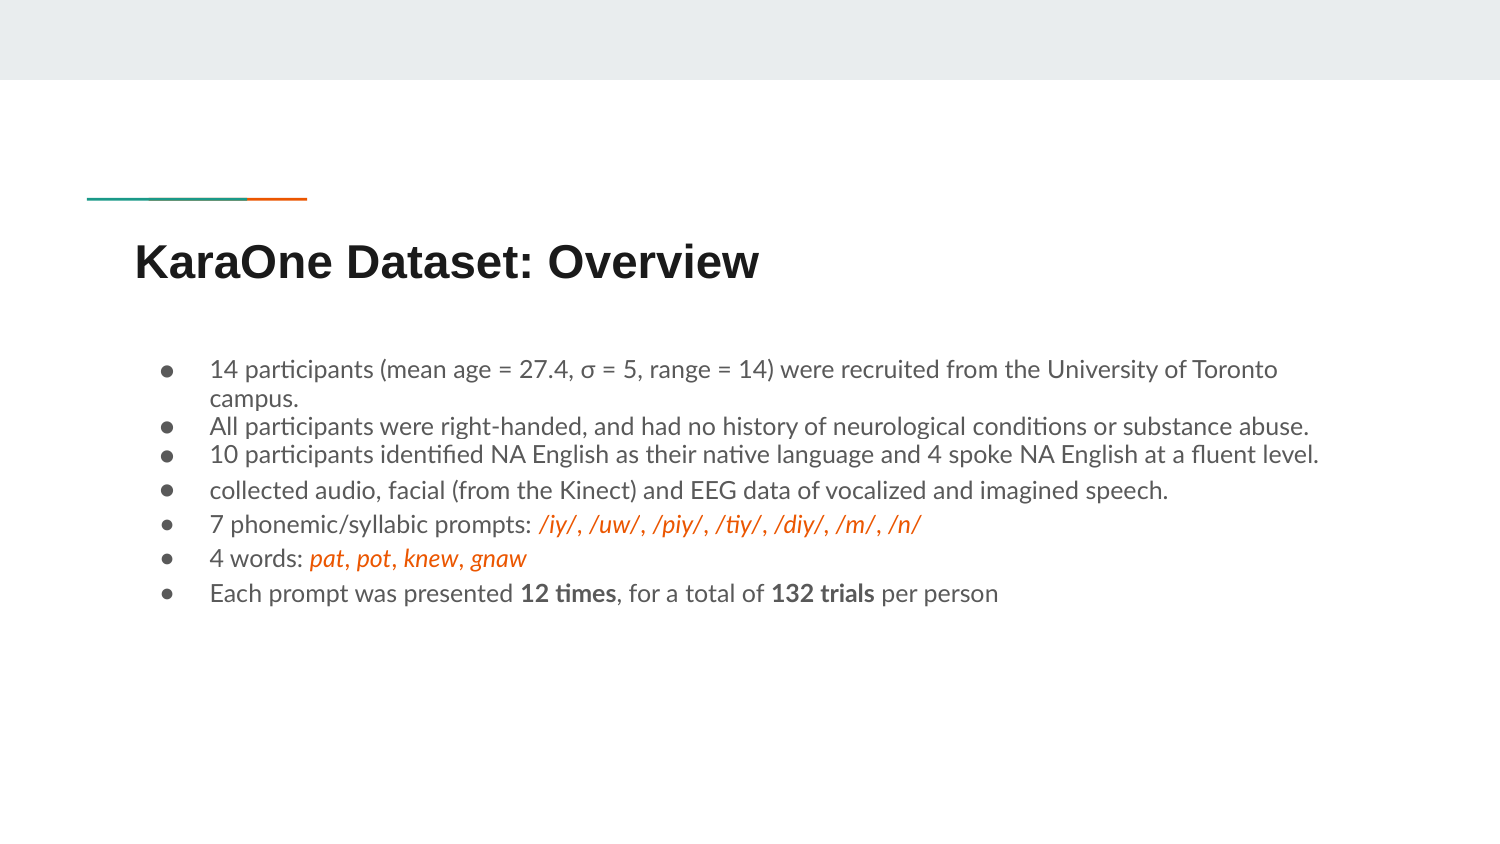

# KaraOne Dataset: Overview
14 participants (mean age = 27.4, σ = 5, range = 14) were recruited from the University of Toronto campus.
All participants were right-handed, and had no history of neurological conditions or substance abuse.
10 participants identified NA English as their native language and 4 spoke NA English at a fluent level.
collected audio, facial (from the Kinect) and EEG data of vocalized and imagined speech.
7 phonemic/syllabic prompts: /iy/, /uw/, /piy/, /tiy/, /diy/, /m/, /n/
4 words: pat, pot, knew, gnaw
Each prompt was presented 12 times, for a total of 132 trials per person